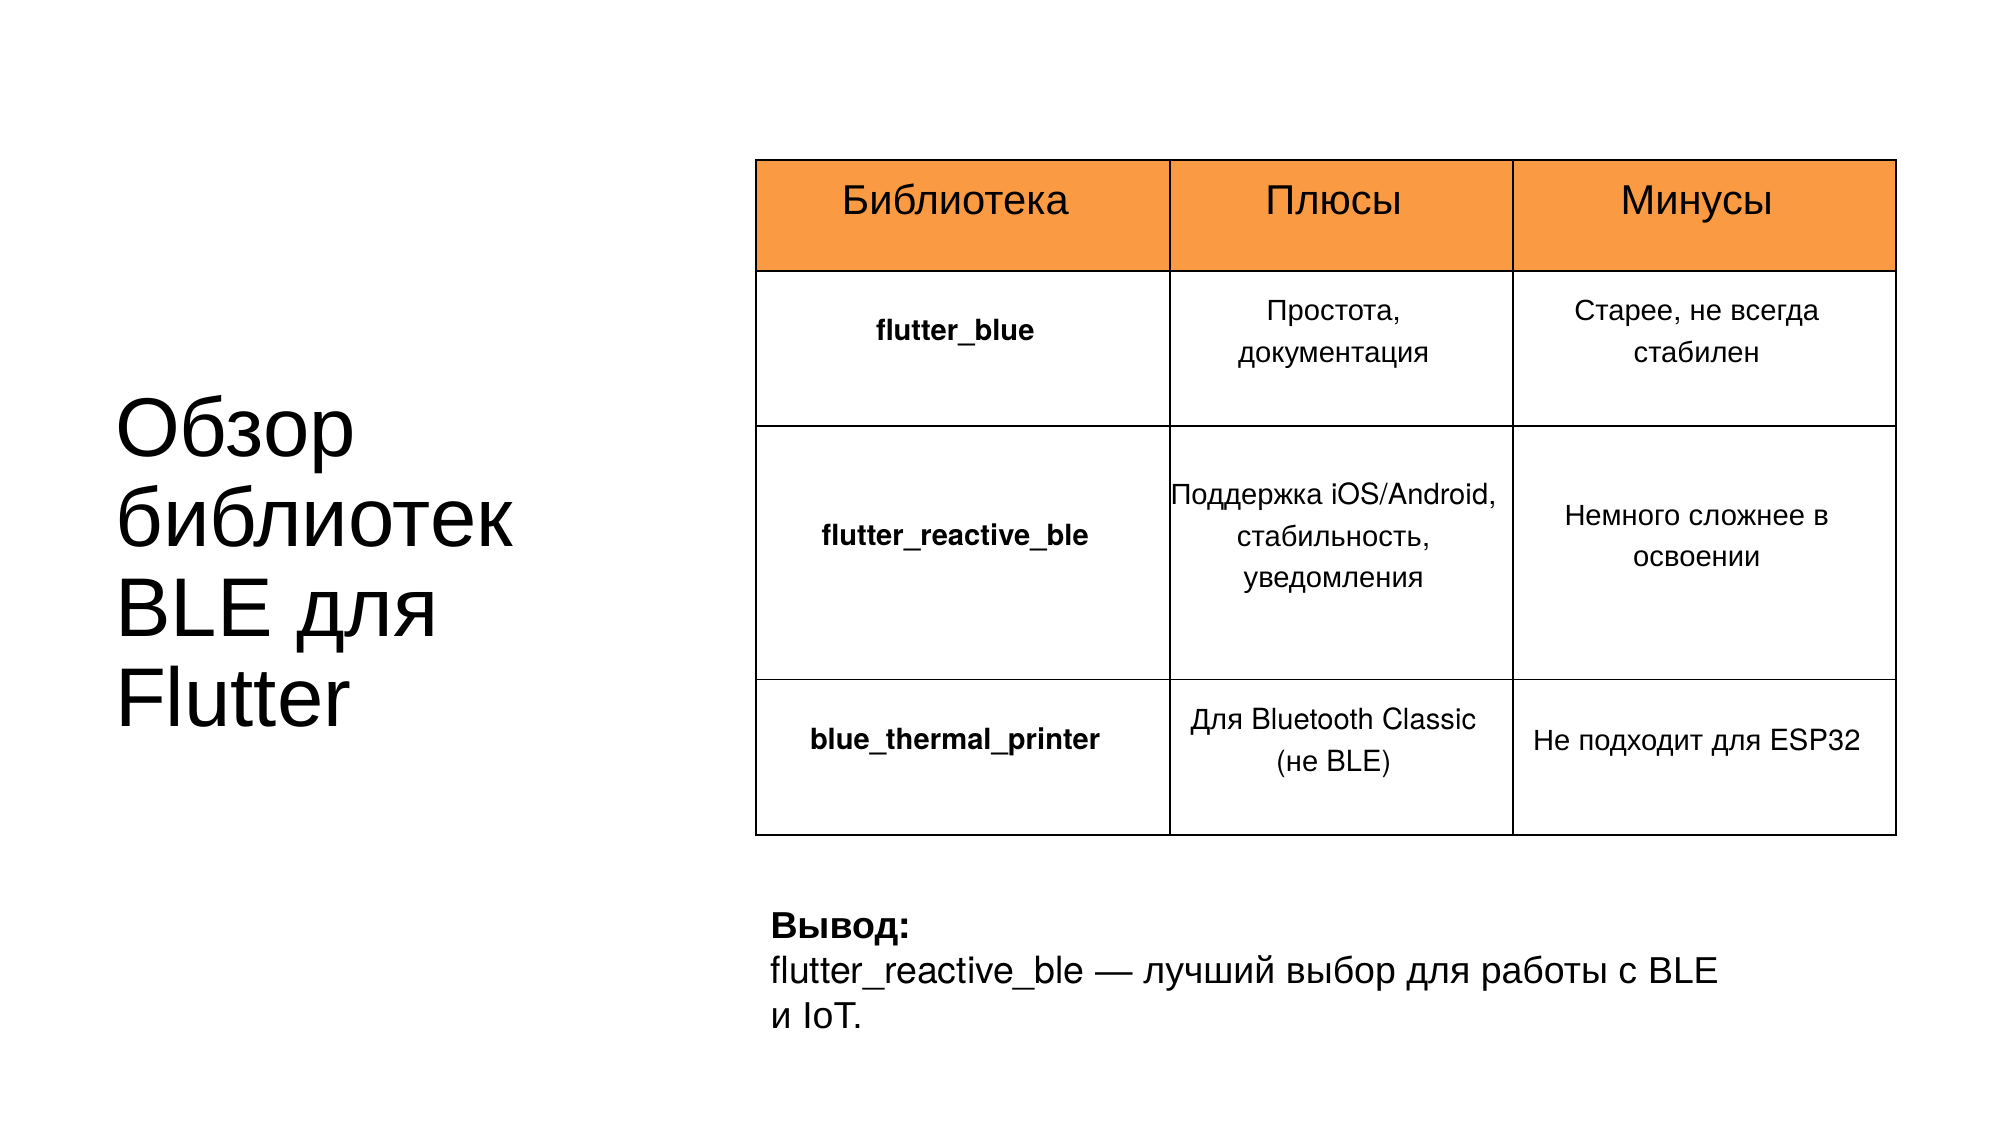

# Обзор библиотек BLE для Flutter
| Библиотека | Плюсы | Минусы |
| --- | --- | --- |
| flutter\_blue | Простота, документация | Старее, не всегда стабилен |
| flutter\_reactive\_ble | Поддержка iOS/Android, стабильность, уведомления | Немного сложнее в освоении |
| blue\_thermal\_printer | Для Bluetooth Classic (не BLE) | Не подходит для ESP32 |
Вывод:
flutter_reactive_ble — лучший выбор для работы с BLE и IoT.